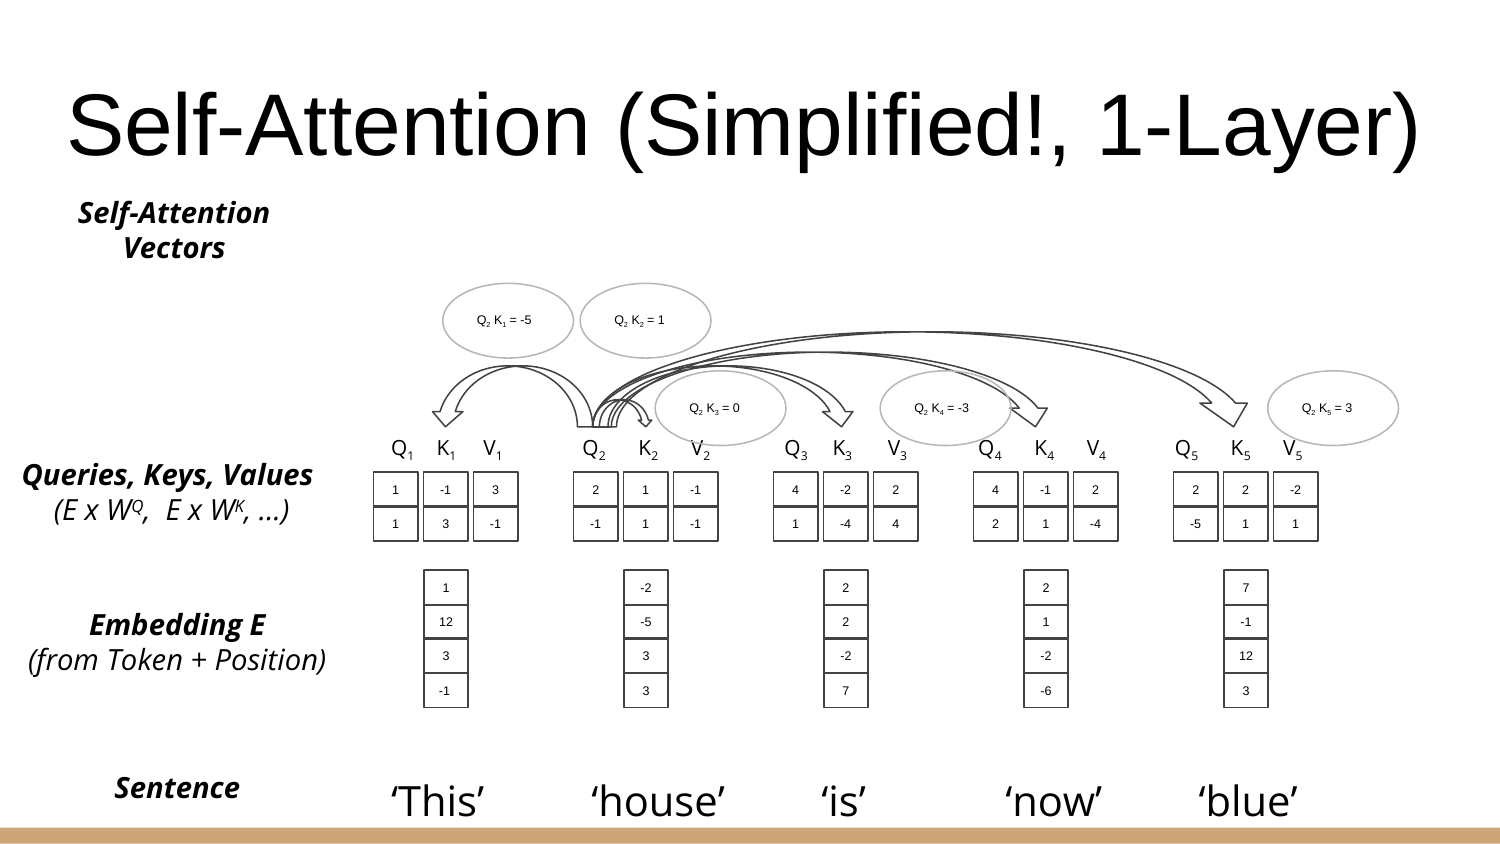

# Self-Attention (Simplified!, 1-Layer)
Self-Attention Vectors
Q2 K1 = -5
Q2 K2 = 1

Q1     K1     V1               Q2      K2      V2              Q3     K3       V3             Q4      K4      V4             Q5      K5      V5
‘This’          ‘house’         ‘is’             ‘now’         ‘blue’

Q2 K3 = 0
Q2 K4 = -3
Q2 K5 = 3

Queries, Keys, Values
(E x WQ,  E x WK, …)
1
-1
3
2
1
-1
4
-2
2
4
-1
2
2
2
-2
1
3
-1
-1
1
-1
1
-4
4
2
1
-4
-5
1
1
1
-2
2
2
7
Embedding E
(from Token + Position)
12
-5
2
1
-1
3
3
-2
-2
12
-1
3
7
-6
3
Sentence